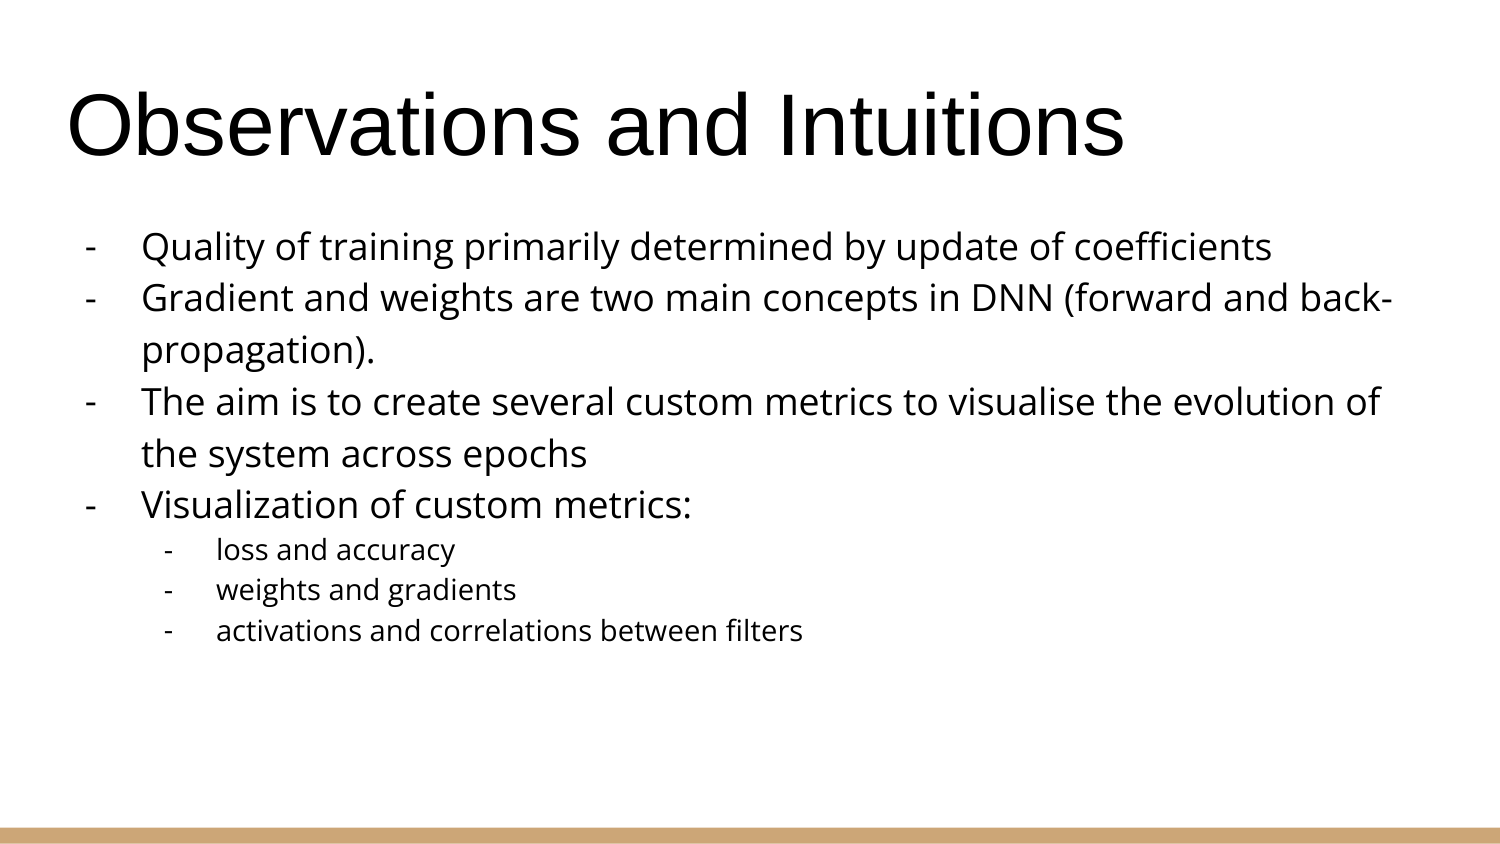

# Observations and Intuitions
Quality of training primarily determined by update of coefficients
Gradient and weights are two main concepts in DNN (forward and back-propagation).
The aim is to create several custom metrics to visualise the evolution of the system across epochs
Visualization of custom metrics:
loss and accuracy
weights and gradients
activations and correlations between filters